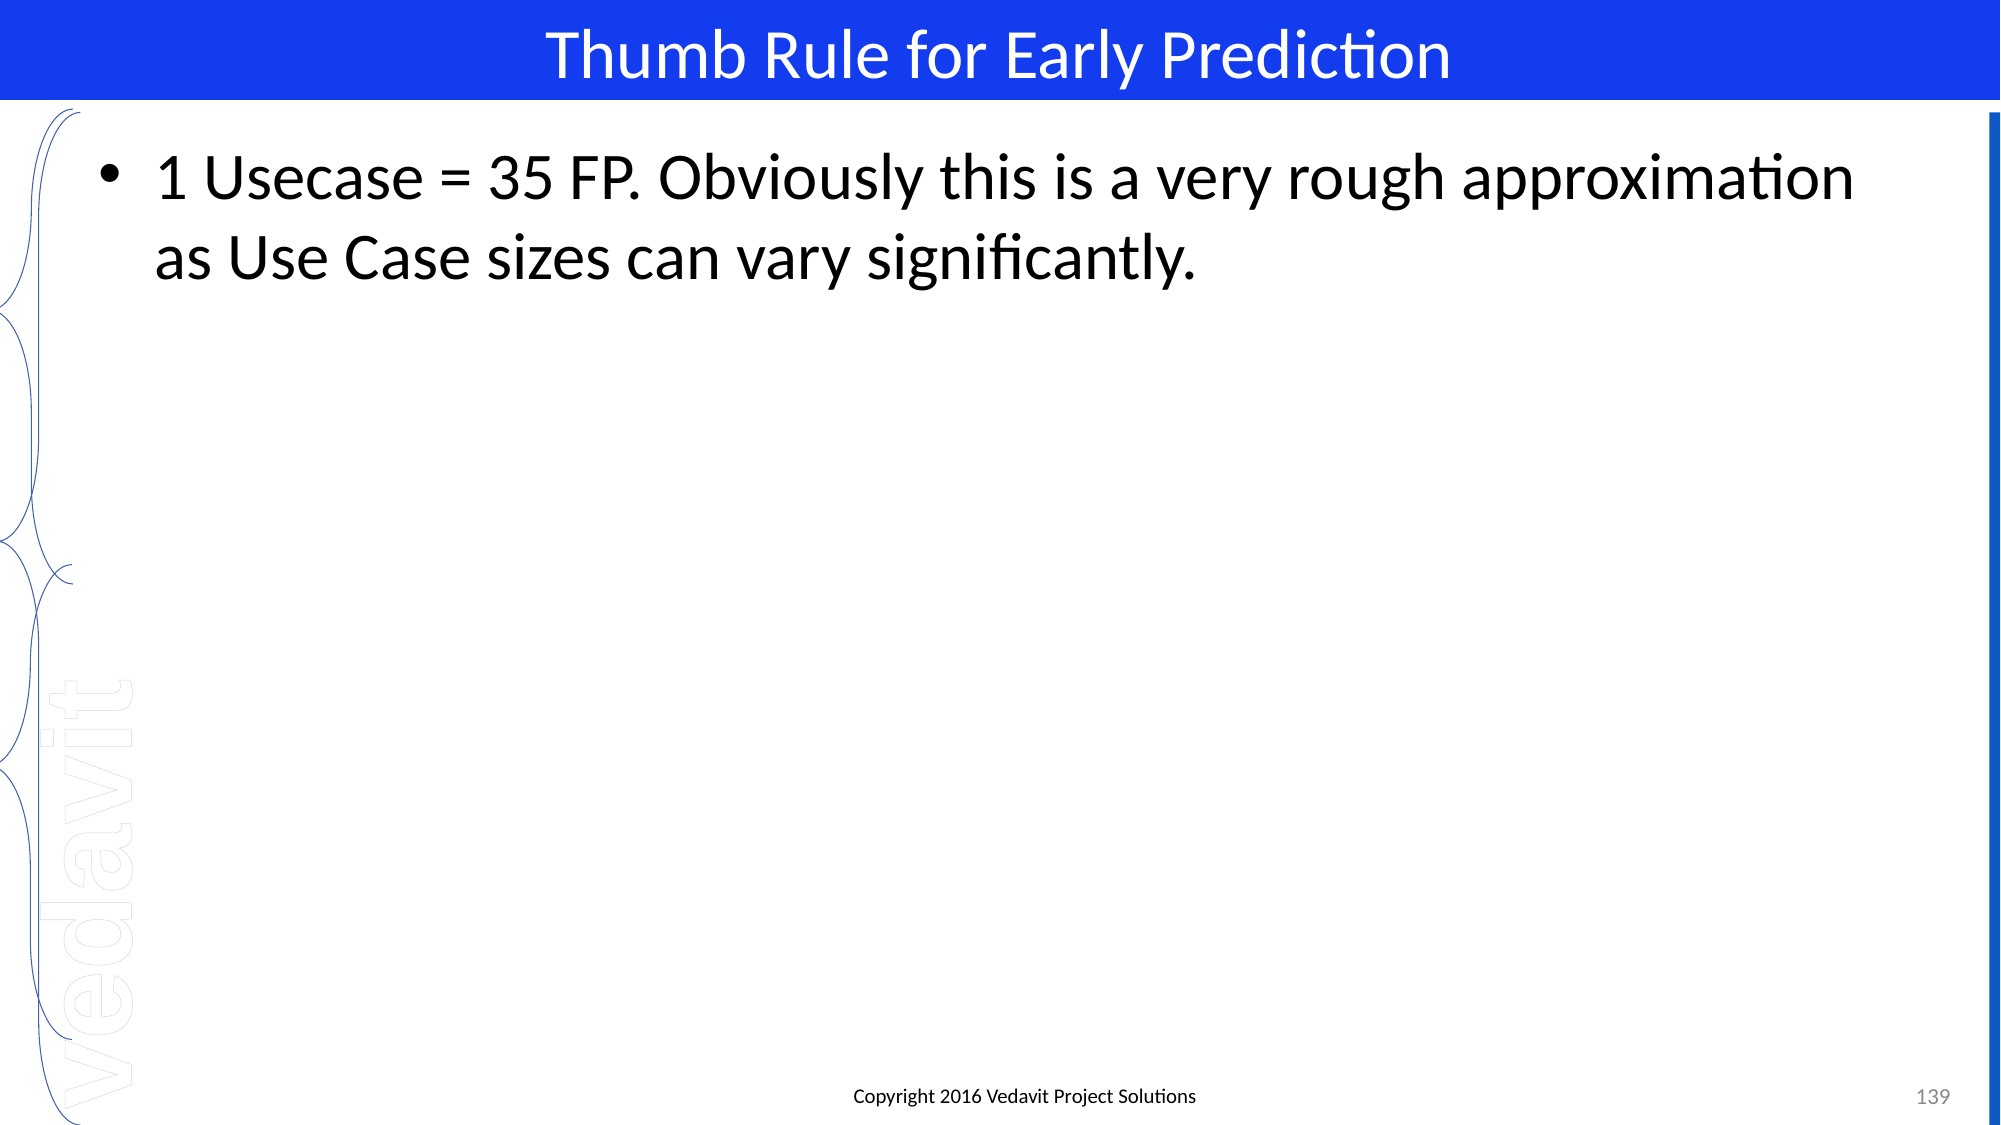

# Thumb Rule for Early Prediction

1 Usecase = 35 FP. Obviously this is a very rough approximation as Use Case sizes can vary significantly.

139